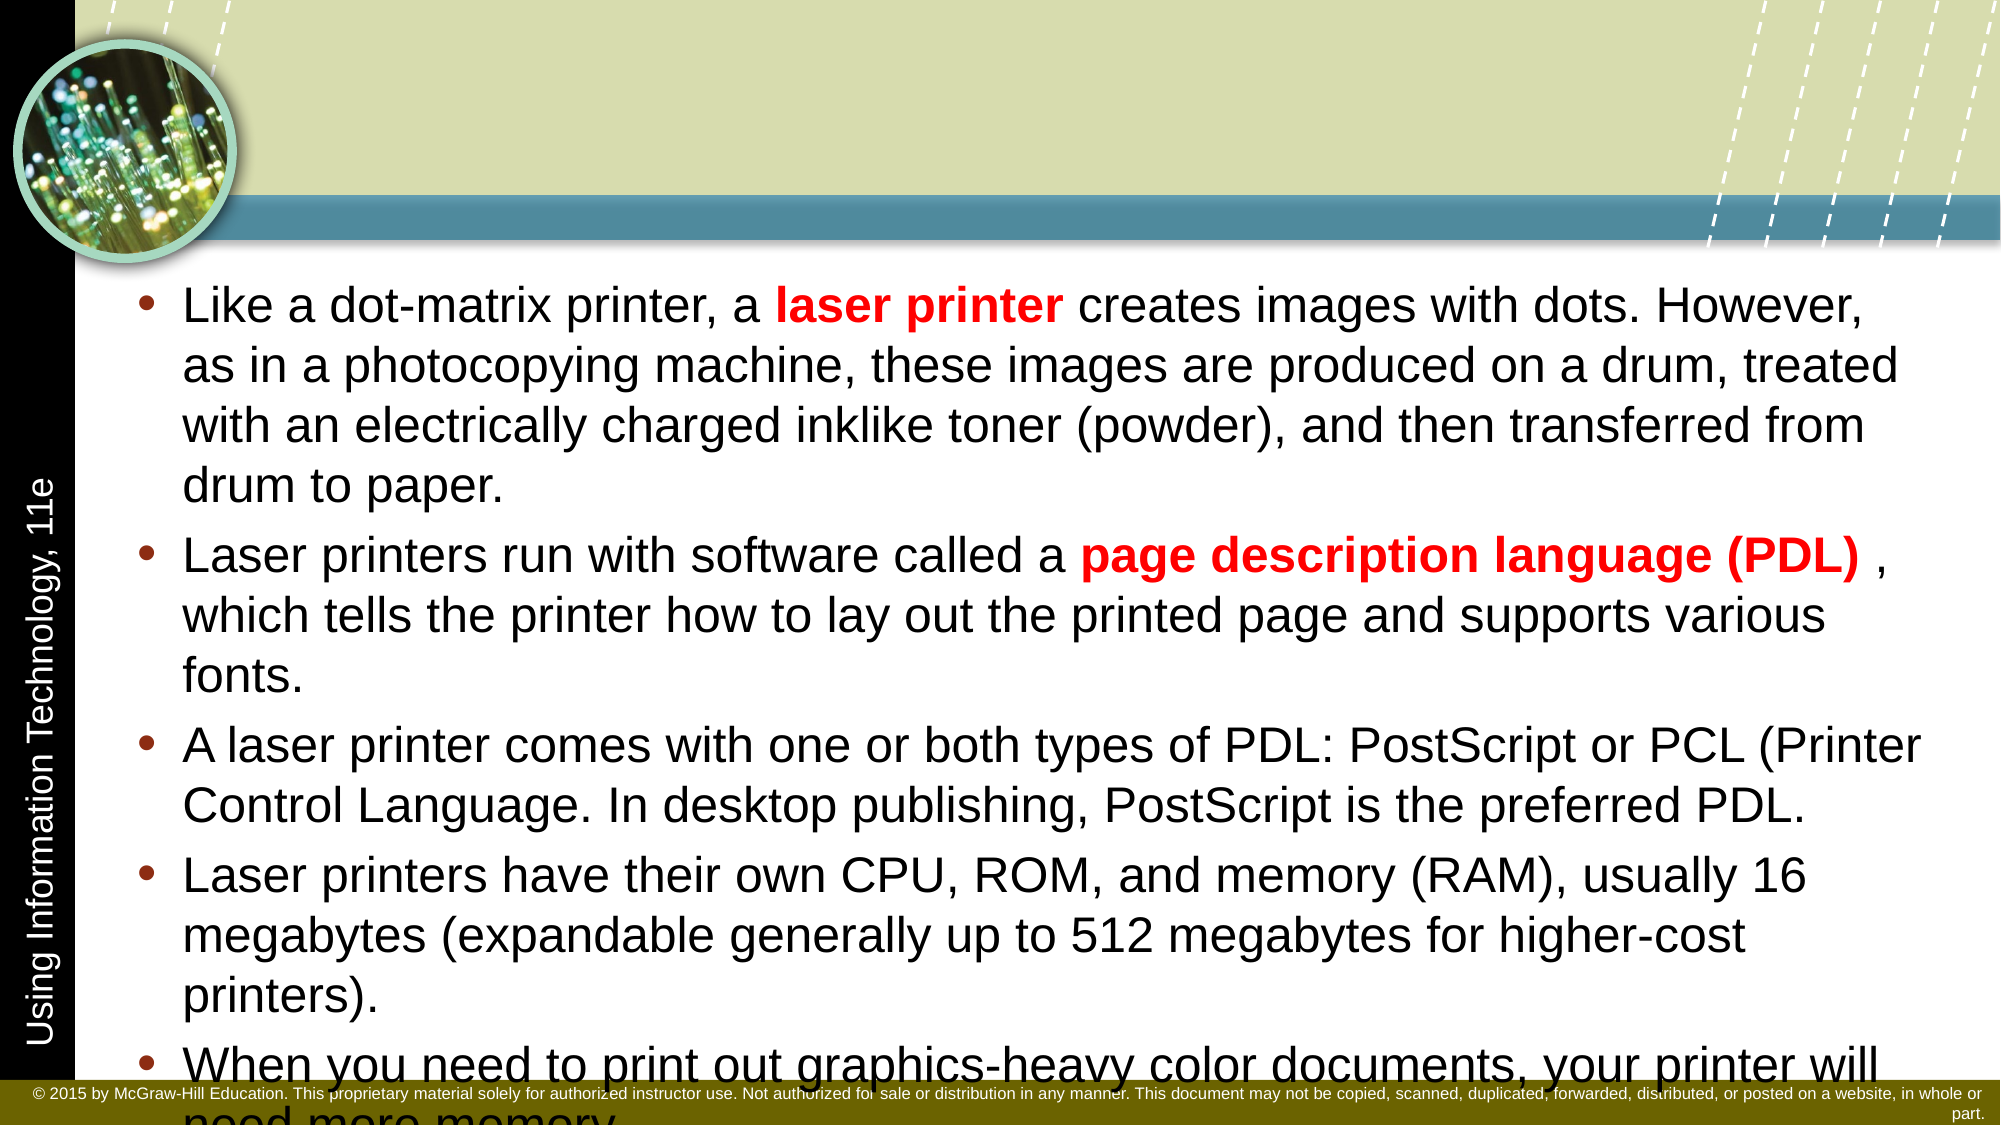

Like a dot-matrix printer, a laser printer creates images with dots. However, as in a photocopying machine, these images are produced on a drum, treated with an electrically charged inklike toner (powder), and then transferred from drum to paper.
Laser printers run with software called a page description language (PDL) , which tells the printer how to lay out the printed page and supports various fonts.
A laser printer comes with one or both types of PDL: PostScript or PCL (Printer Control Language. In desktop publishing, PostScript is the preferred PDL.
Laser printers have their own CPU, ROM, and memory (RAM), usually 16 megabytes (expandable generally up to 512 megabytes for higher-cost printers).
When you need to print out graphics-heavy color documents, your printer will need more memory.